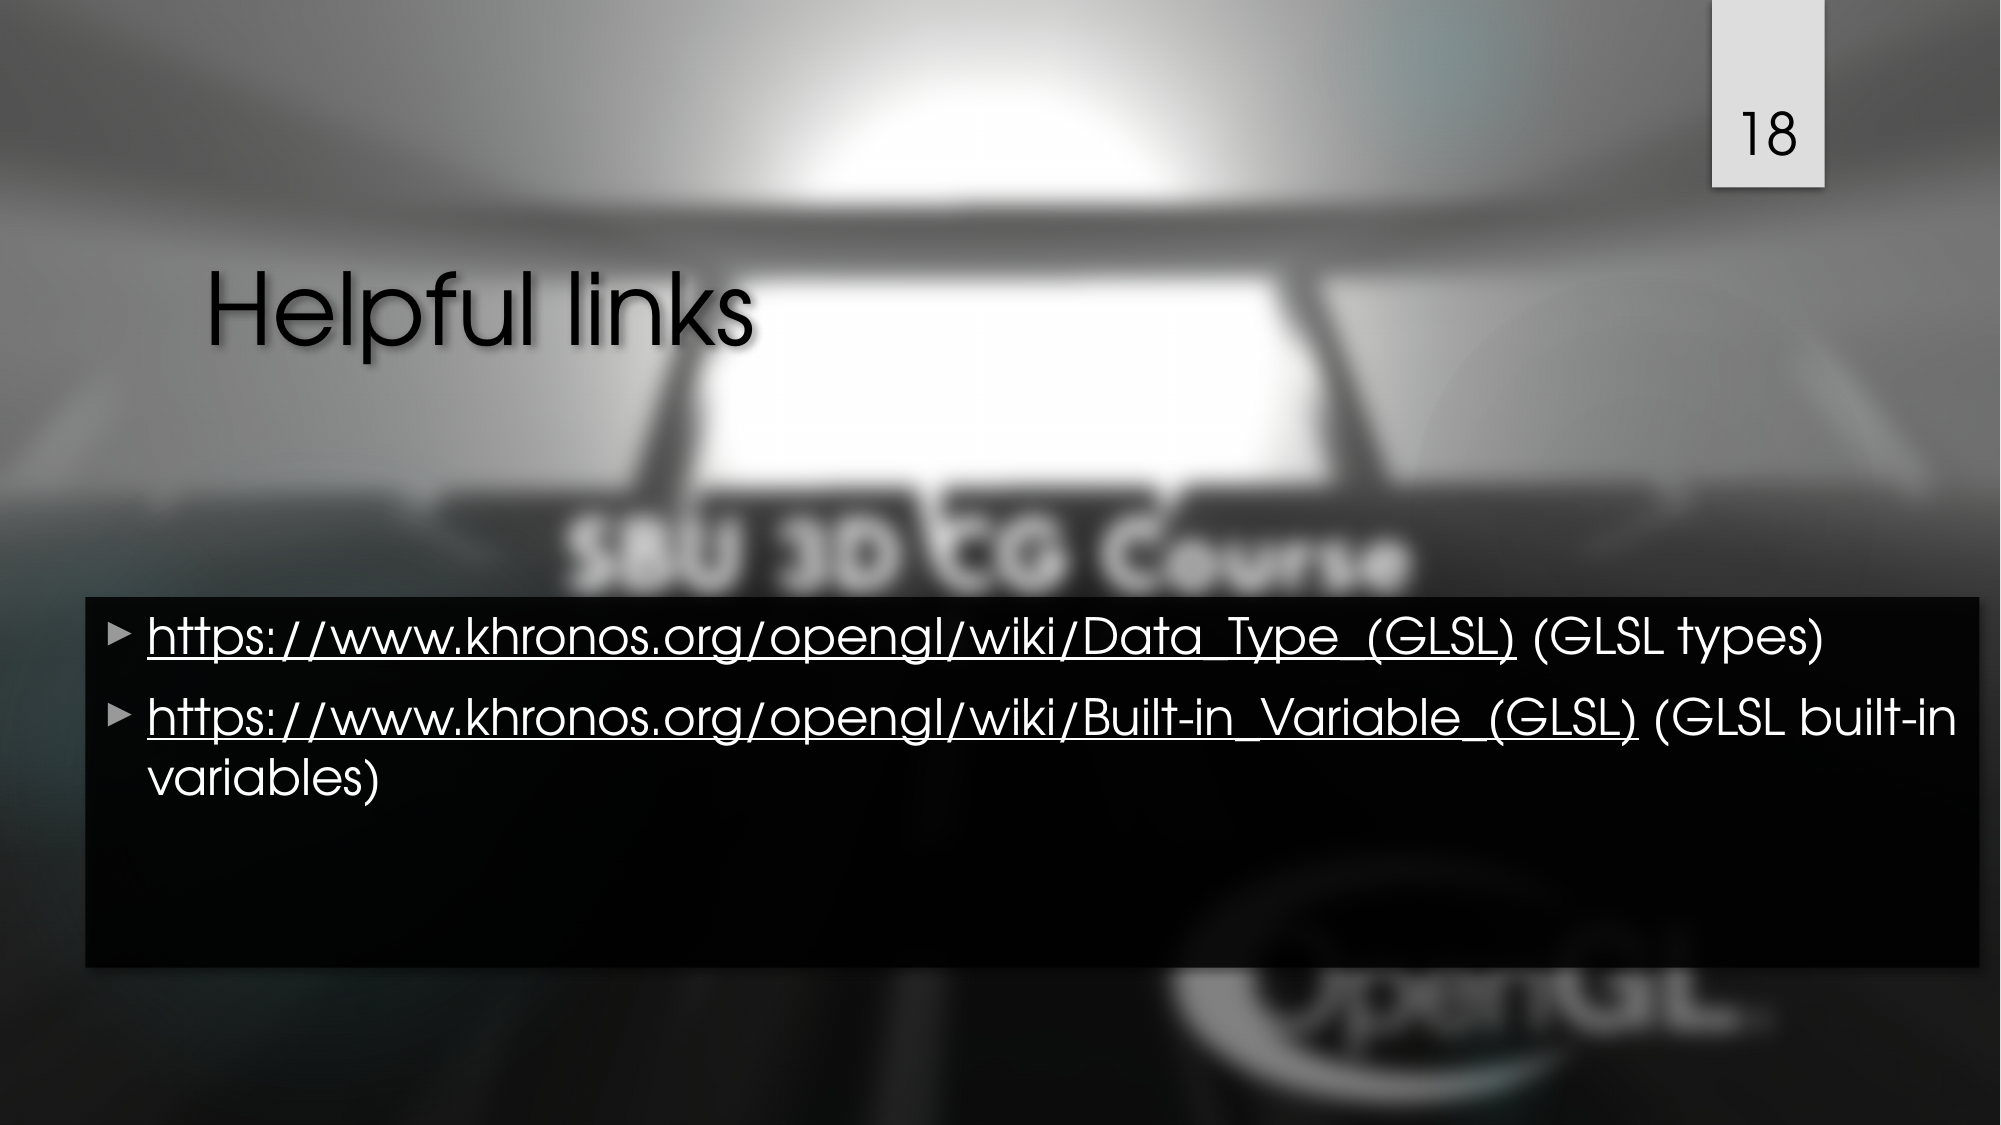

18
# Helpful links
https://www.khronos.org/opengl/wiki/Data_Type_(GLSL) (GLSL types)
https://www.khronos.org/opengl/wiki/Built-in_Variable_(GLSL) (GLSL built-in variables)